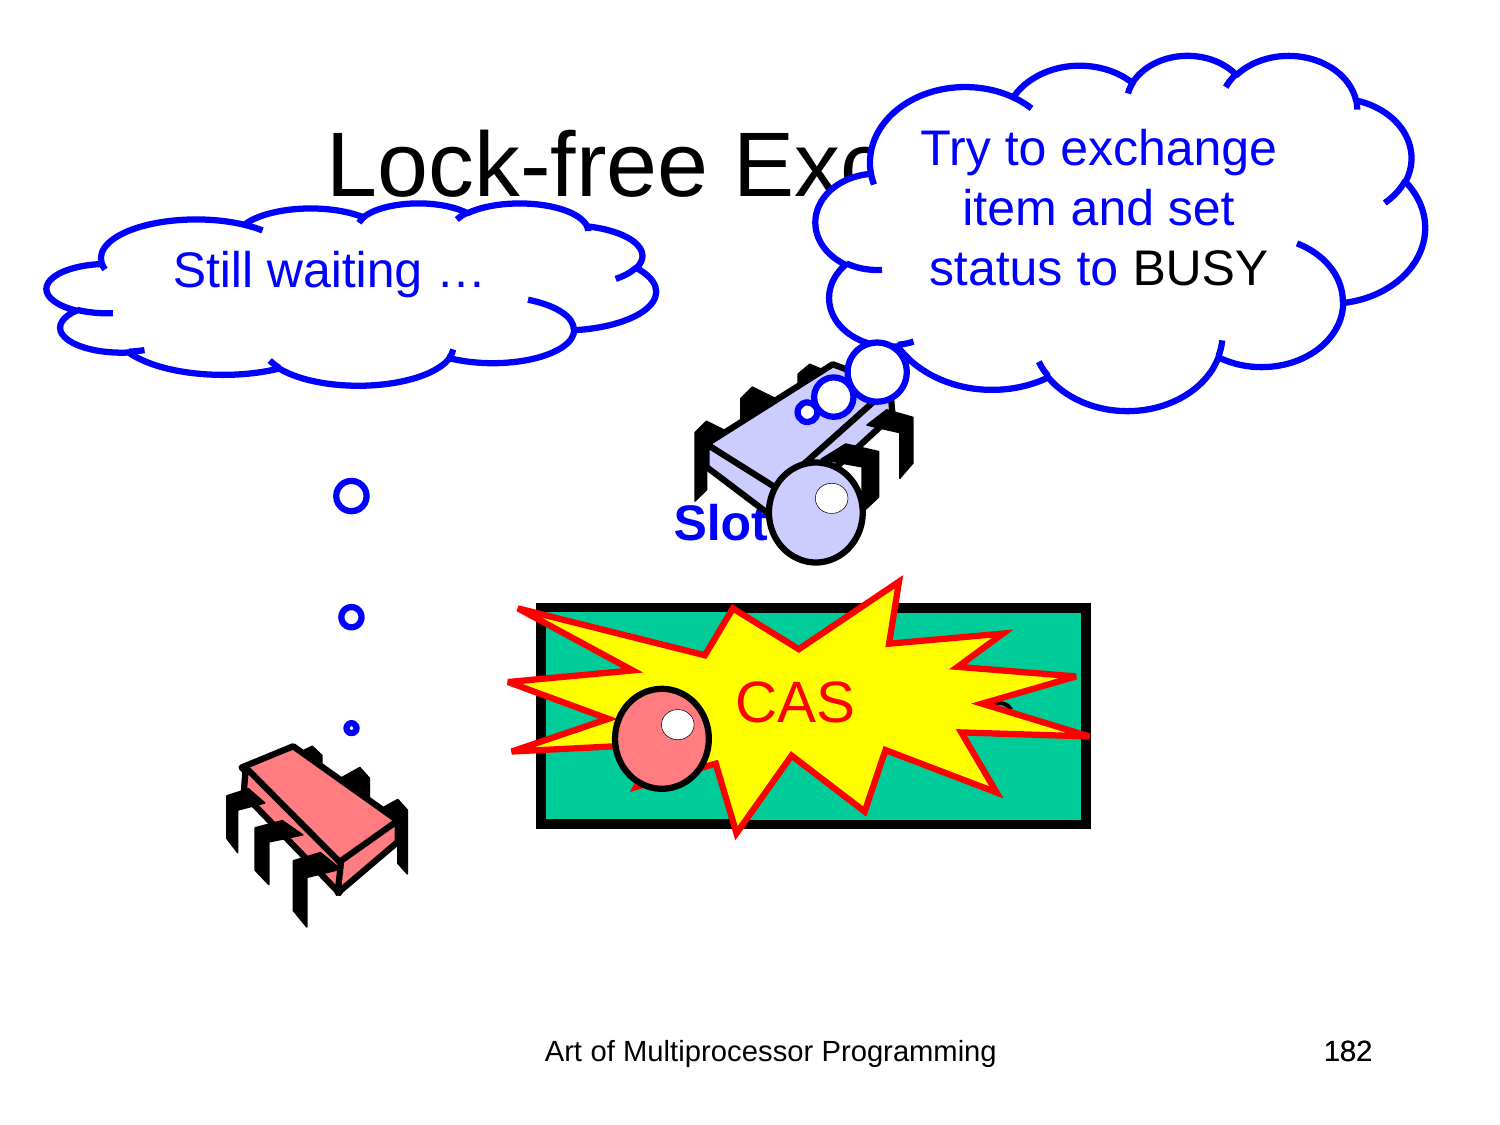

Try to exchange item and set status to BUSY
Lock-free Exchanger
Still waiting …

Slot
CAS

WAITING

Art of Multiprocessor Programming
182
182